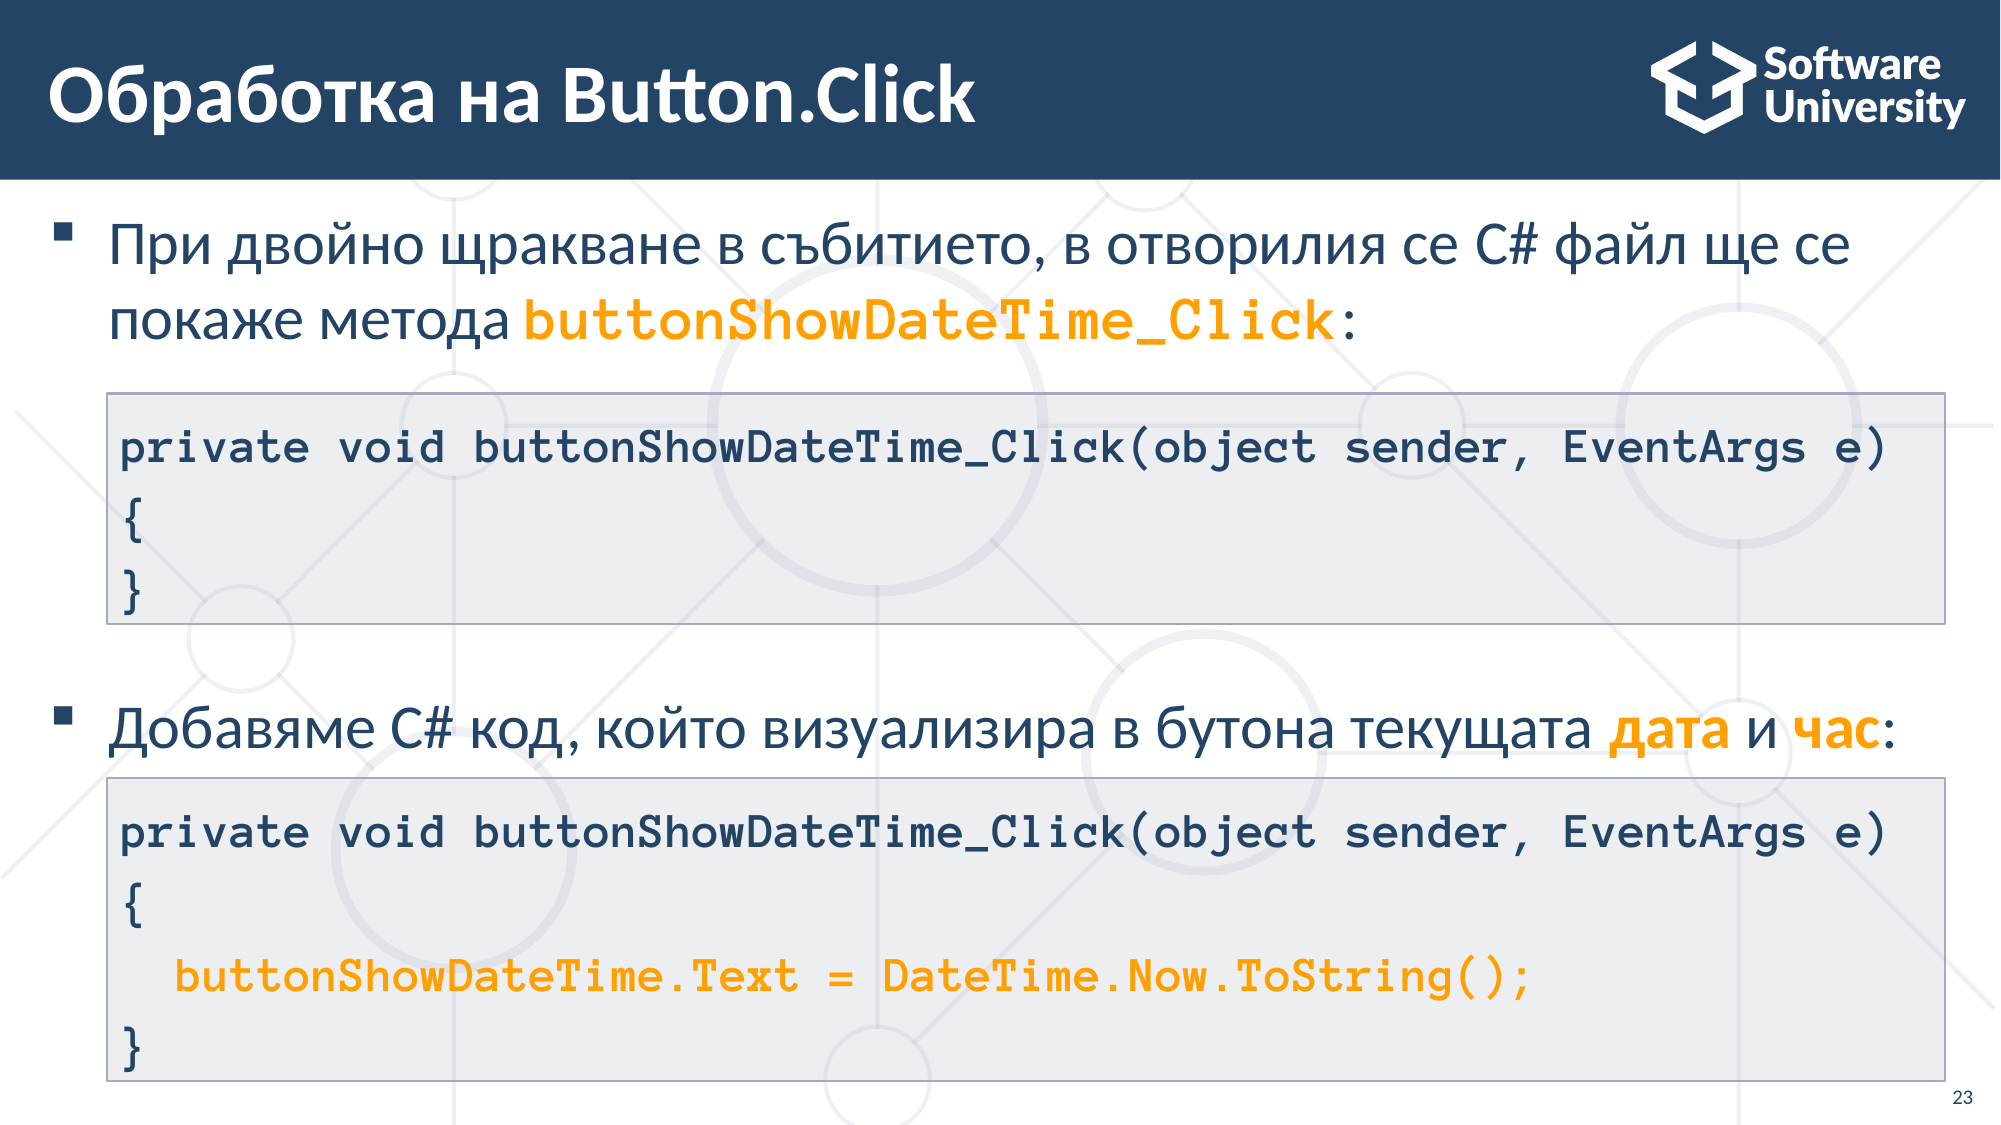

# Обработка на Button.Click
При двойно щракване в събитието, в отворилия се C# файл ще се покаже метода buttonShowDateTime_Click:

Добавяме C# код, който визуализира в бутона текущата дата и час:
private void buttonShowDateTime_Click(object sender, EventArgs e)
{
}
private void buttonShowDateTime_Click(object sender, EventArgs e)
{
  buttonShowDateTime.Text = DateTime.Now.ToString();
}
23